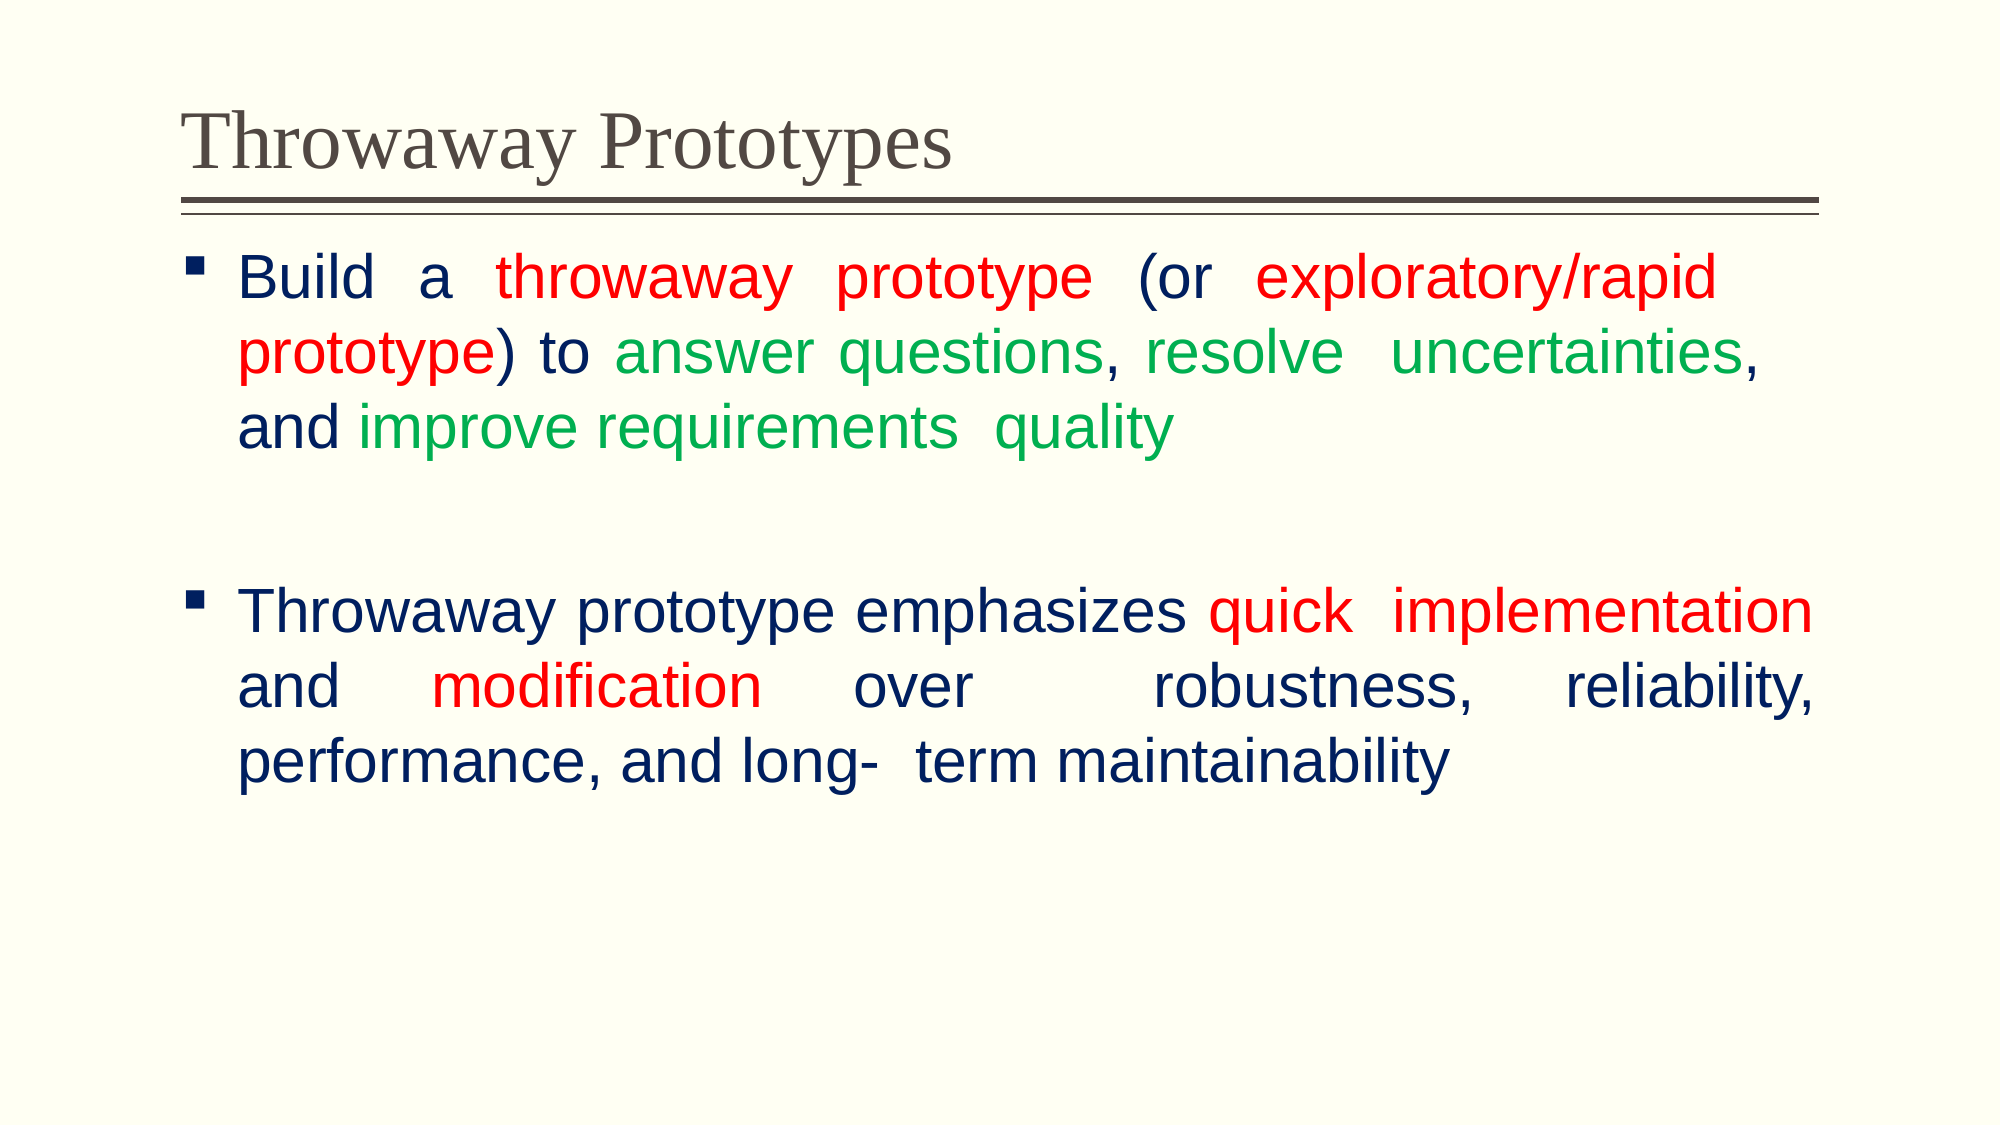

# Throwaway Prototypes
Build a throwaway prototype (or exploratory/rapid  prototype) to answer questions, resolve  uncertainties, and improve requirements  quality

Throwaway prototype emphasizes quick  implementation and modification over  robustness, reliability, performance, and long-  term maintainability